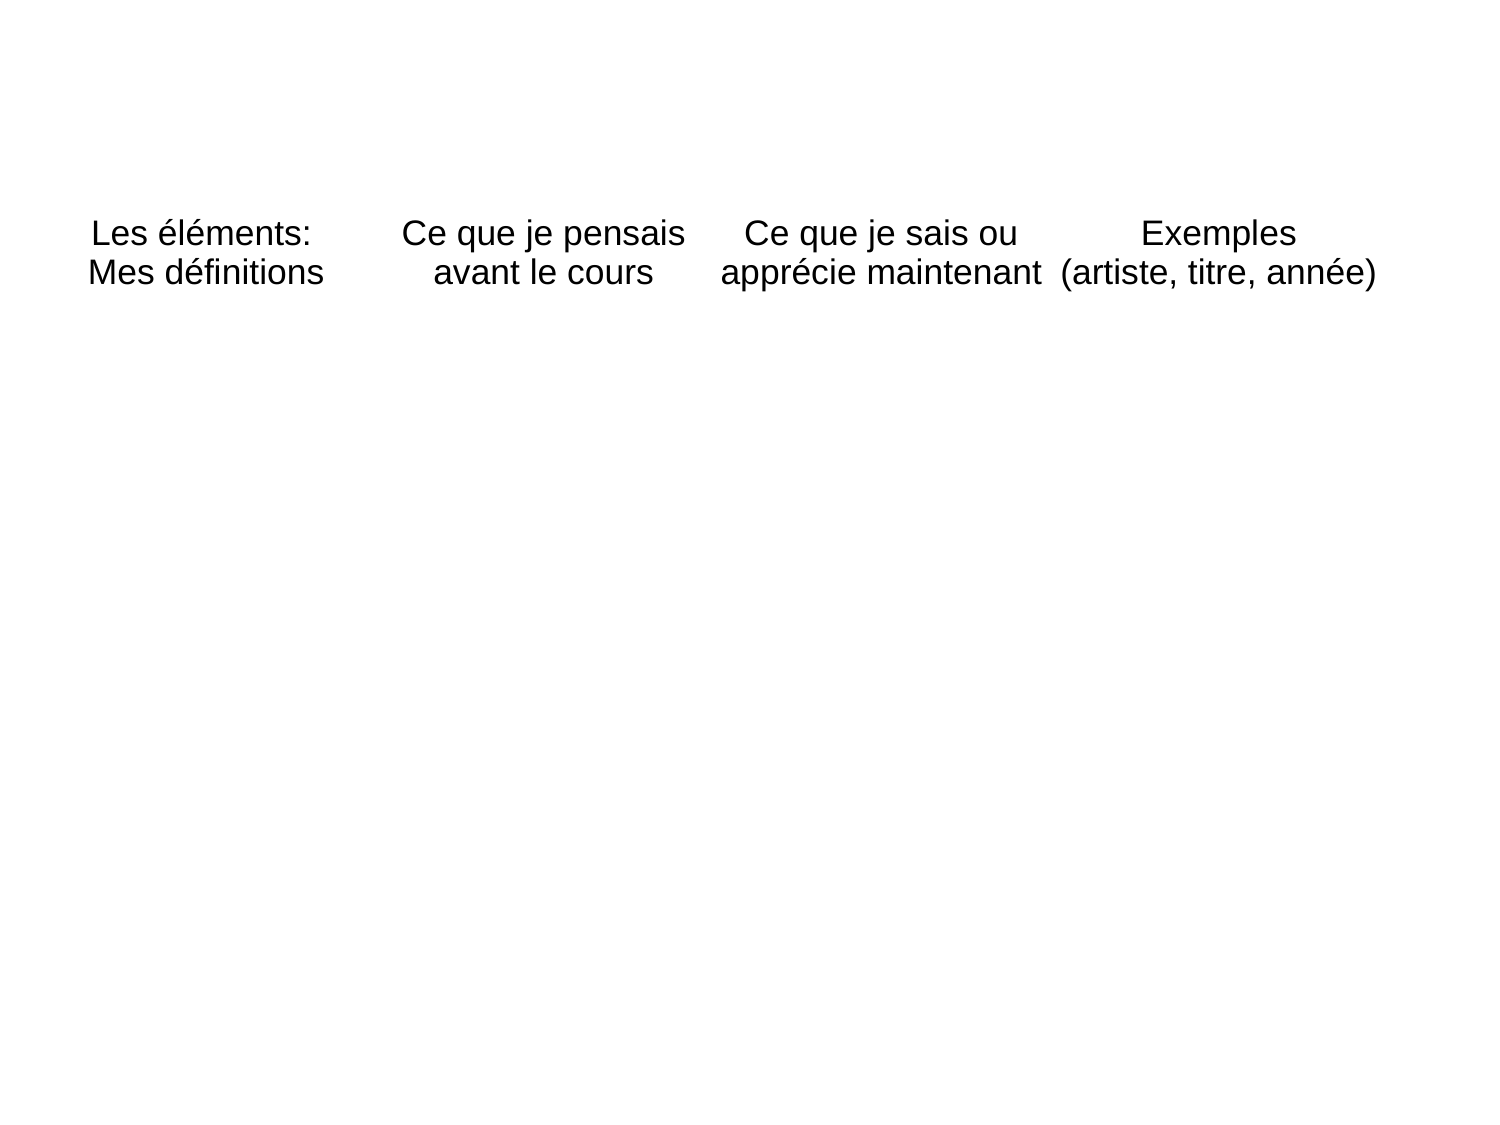

| Les éléments: Mes définitions | Ce que je pensais avant le cours | Ce que je sais ou apprécie maintenant | Exemples (artiste, titre, année) |
| --- | --- | --- | --- |
|  |  |  |  |
|  |  |  |  |
|  |  |  |  |
|  |  |  |  |
|  |  |  |  |